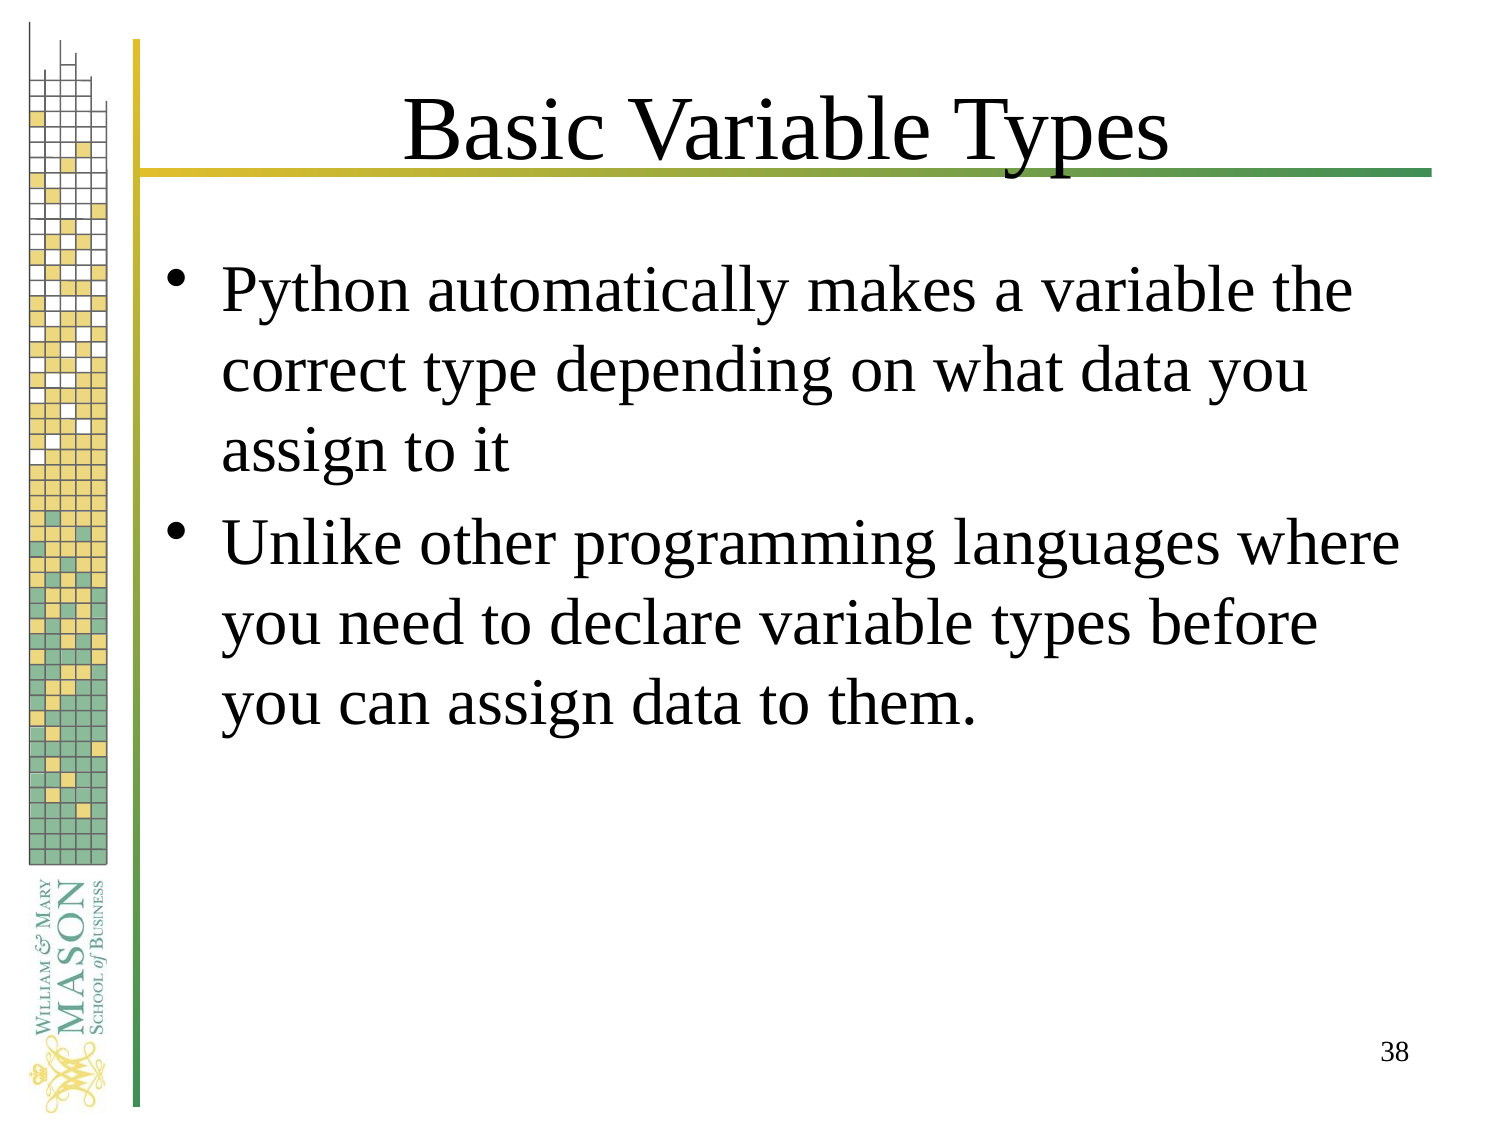

# Basic Variable Types
Python automatically makes a variable the correct type depending on what data you assign to it
Unlike other programming languages where you need to declare variable types before you can assign data to them.

38